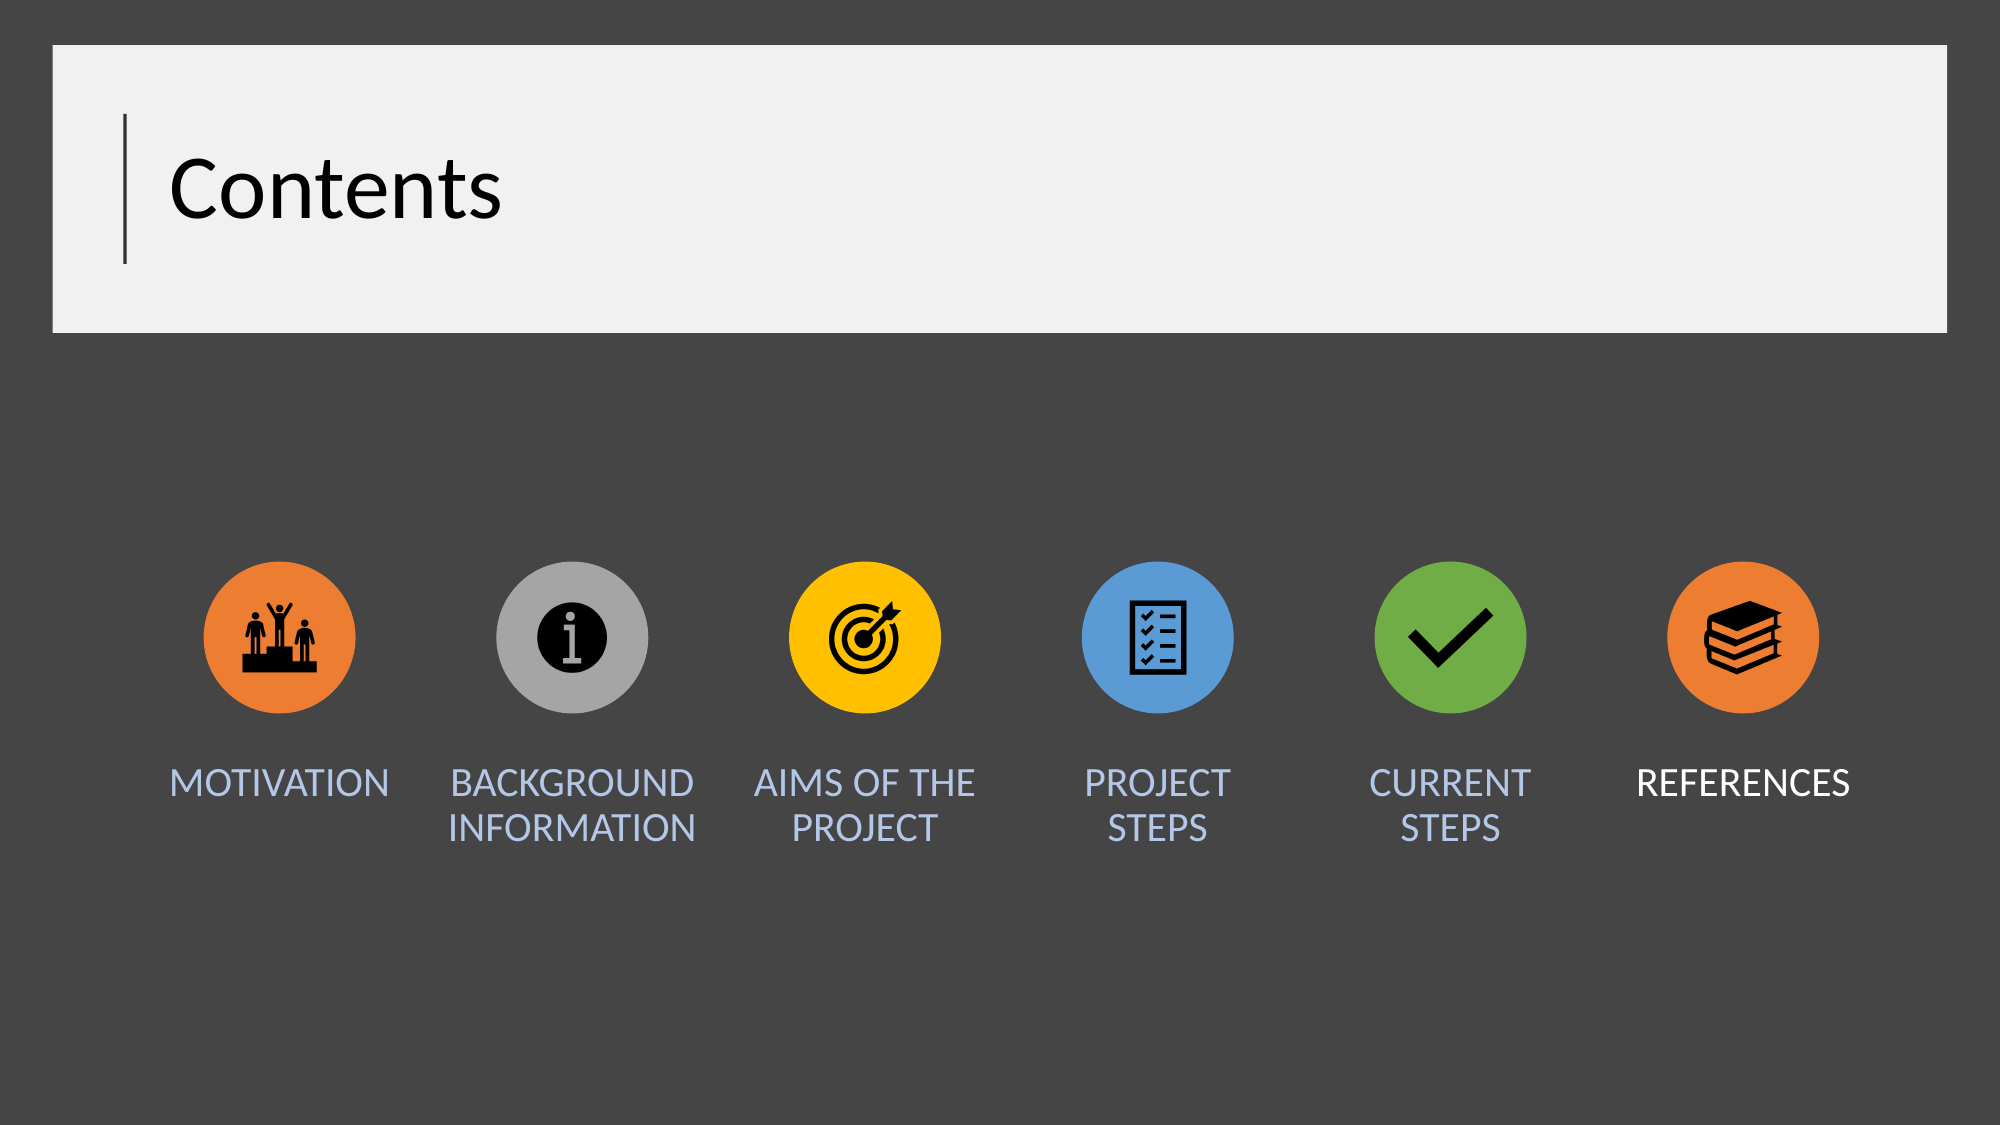

# Contents
Motivation
Background Information
Aims of the Project
Project Steps
Current Steps
References